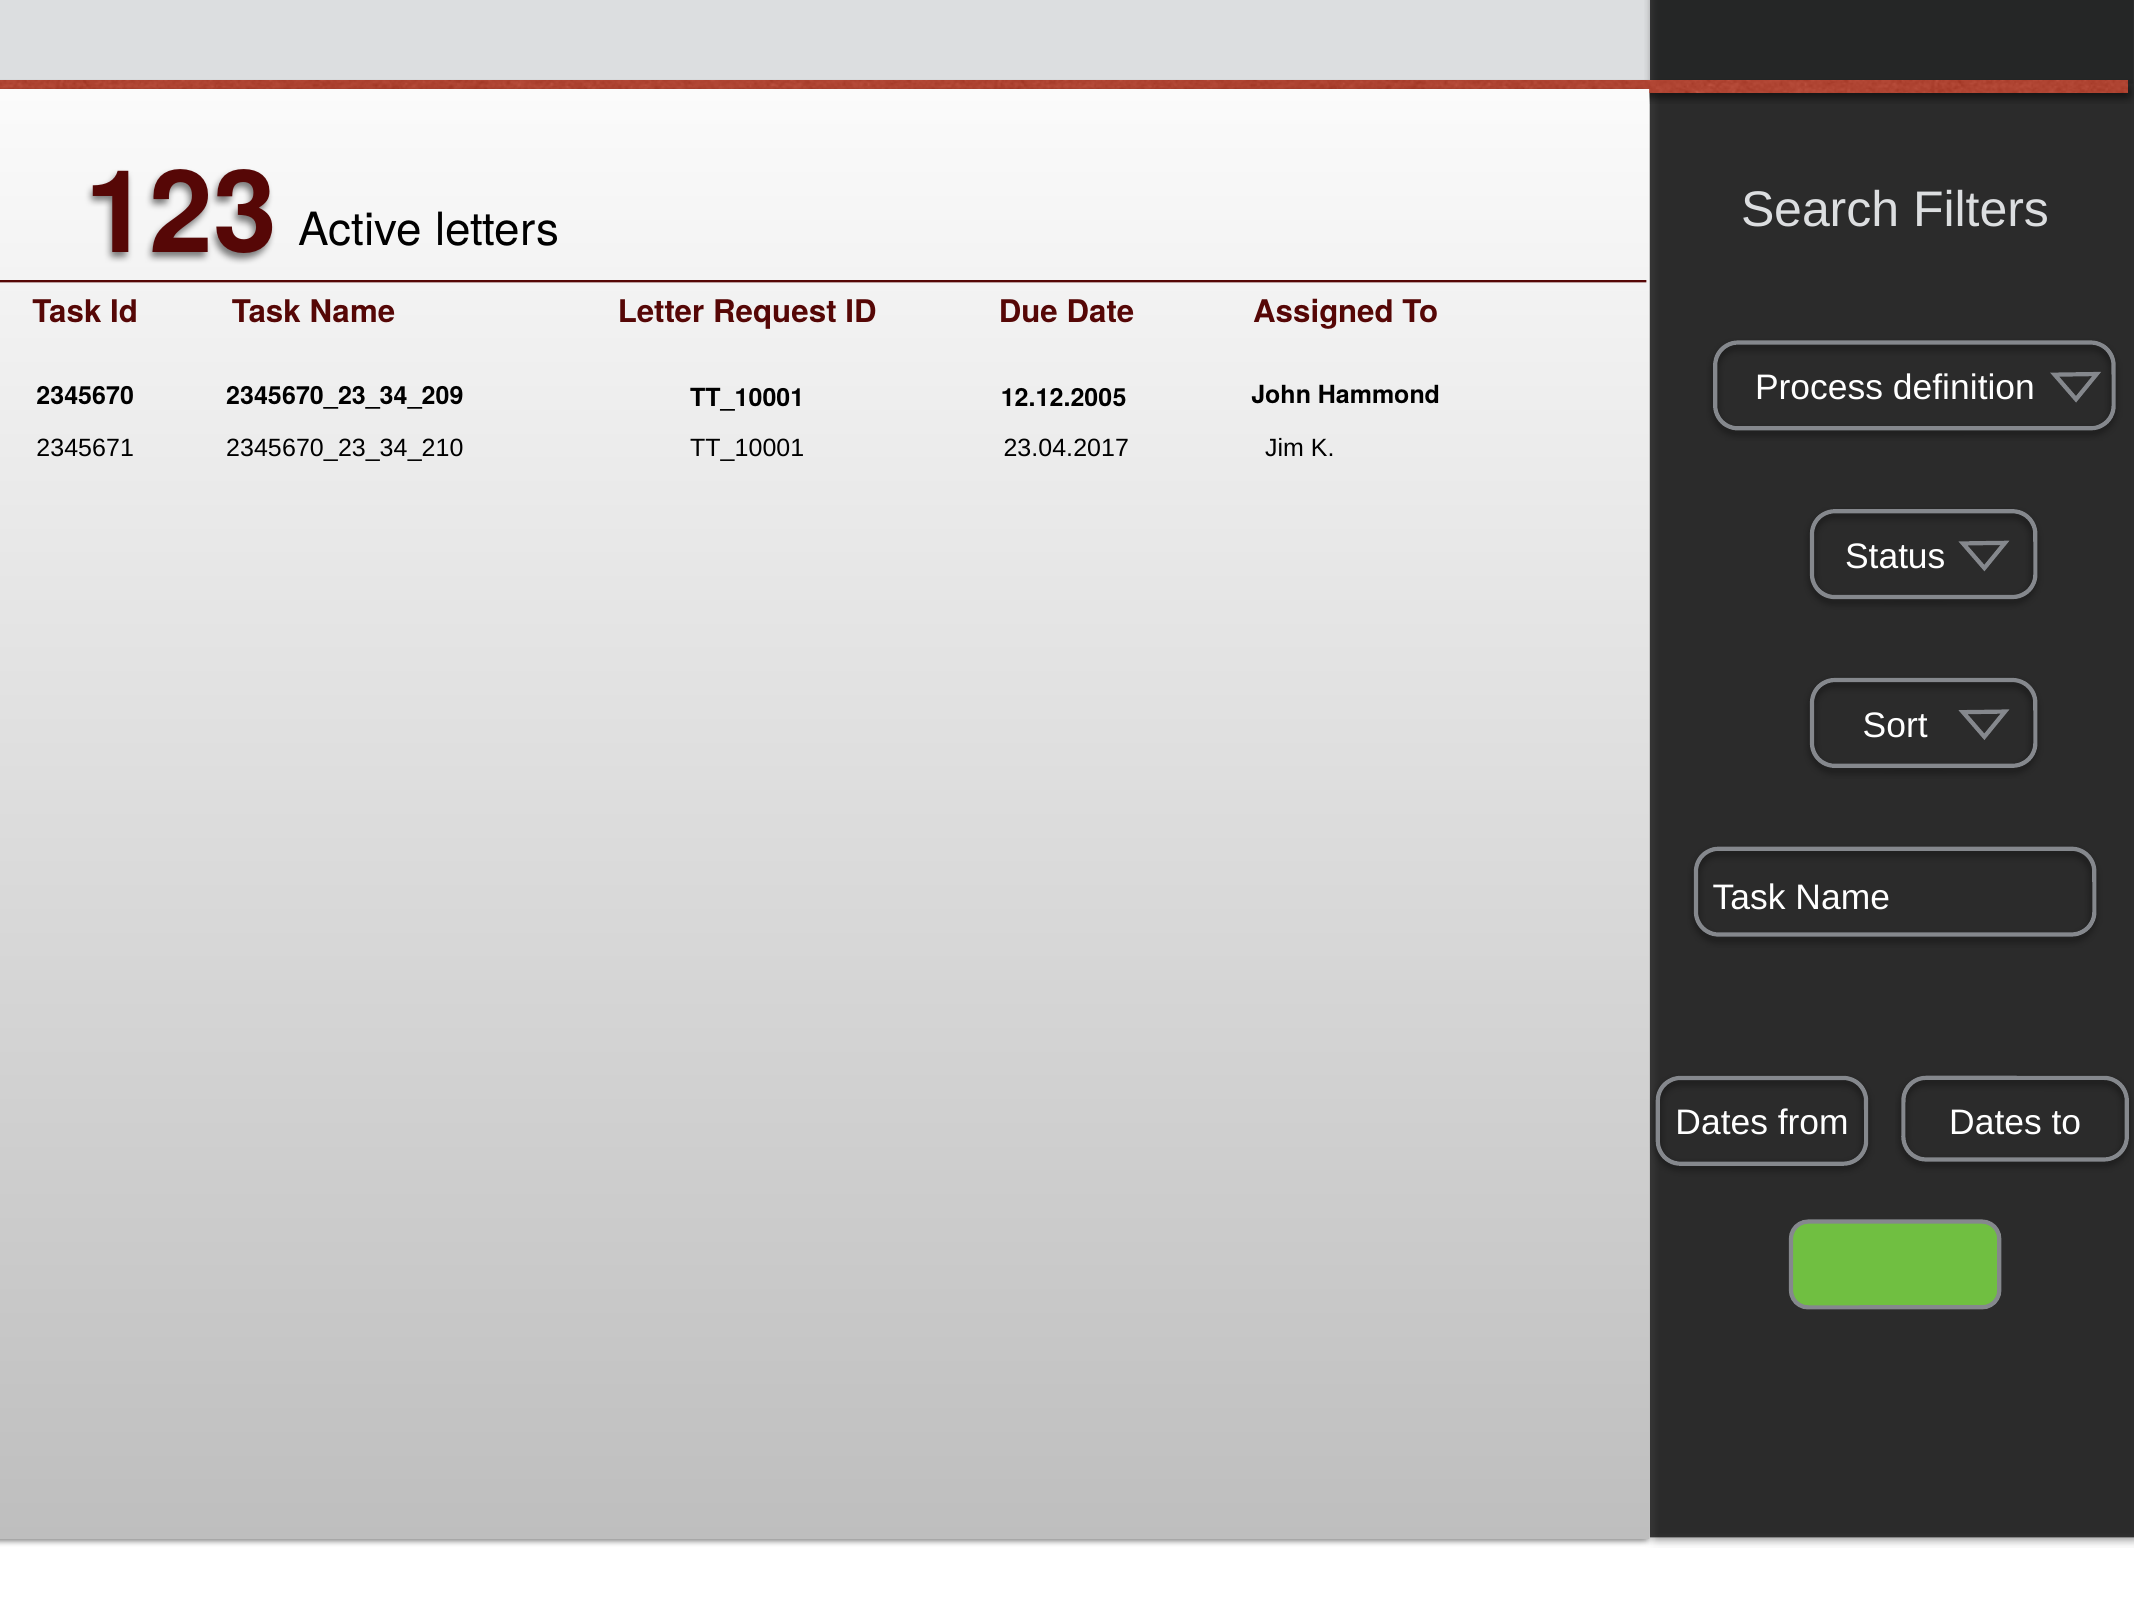

123
Search Filters
Active letters

Task Id
Task Name
Letter Request ID
Due Date
Assigned To

Process definition

John Hammond
2345670
2345670_23_34_209
TT_10001
12.12.2005
23.04.2017
2345671
2345670_23_34_210
TT_10001
 Jim K.

Status

Sort

Task Name

Dates from
Dates to